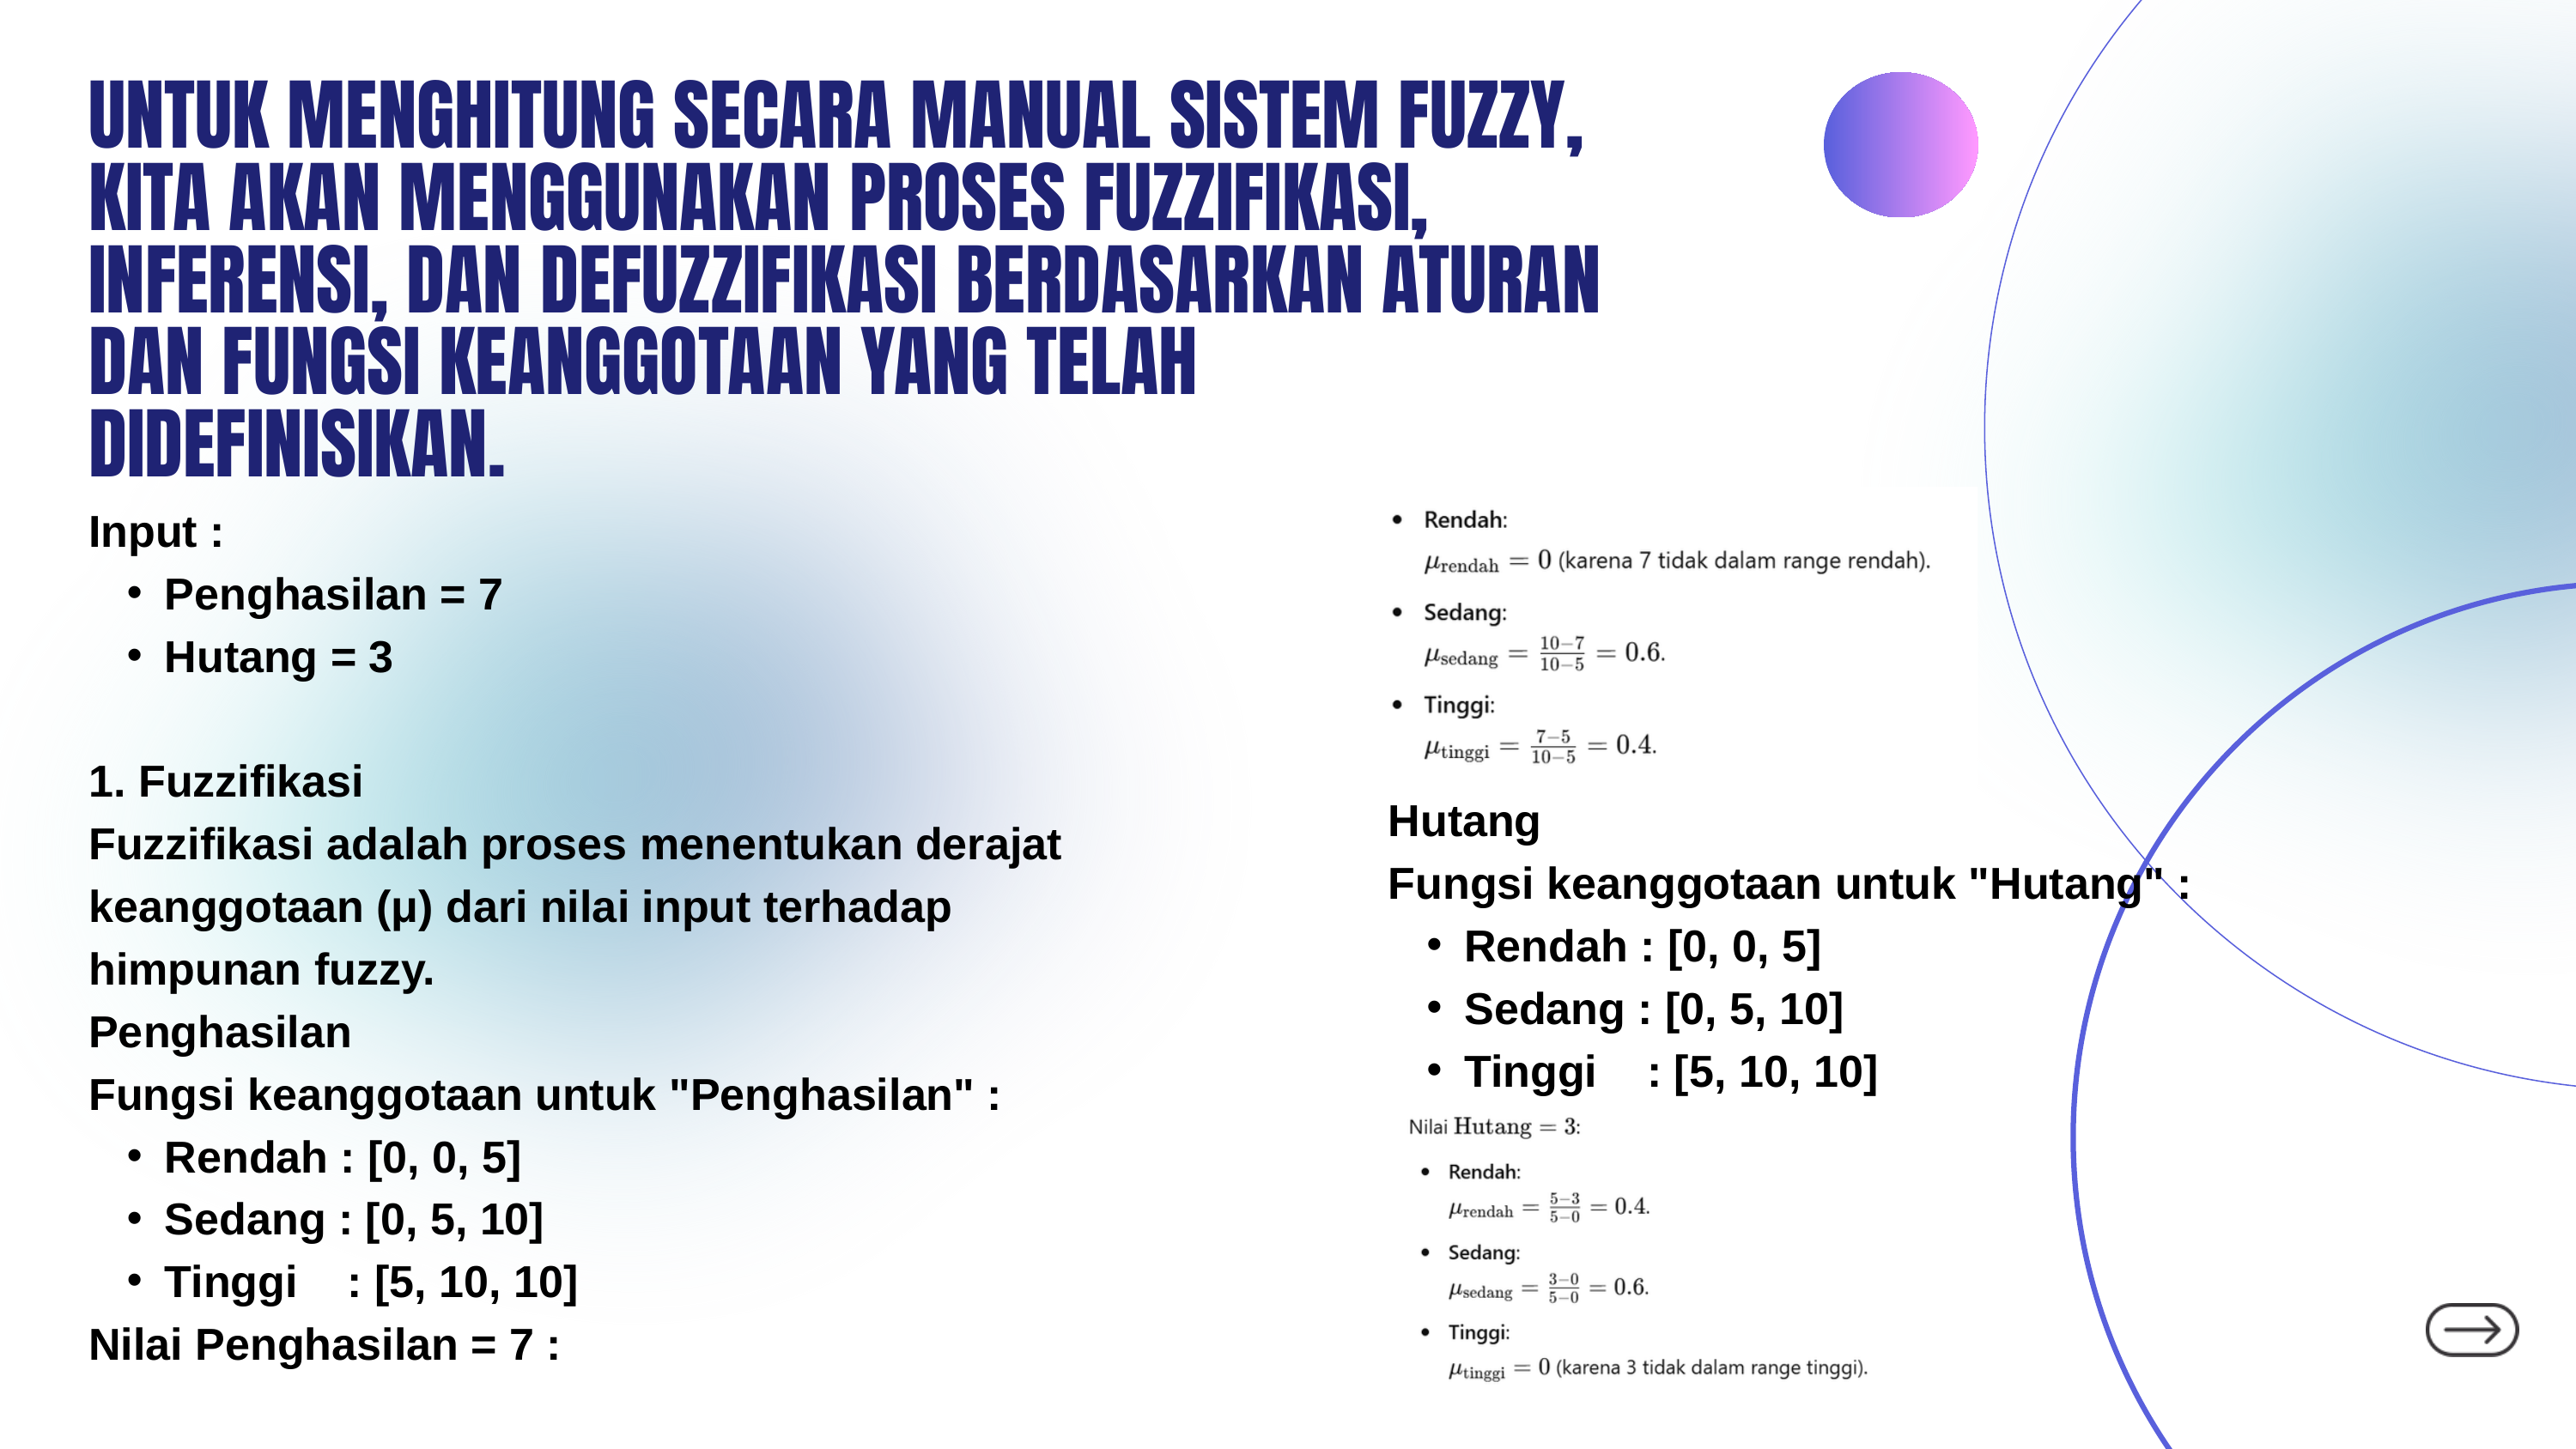

UNTUK MENGHITUNG SECARA MANUAL SISTEM FUZZY, KITA AKAN MENGGUNAKAN PROSES FUZZIFIKASI, INFERENSI, DAN DEFUZZIFIKASI BERDASARKAN ATURAN DAN FUNGSI KEANGGOTAAN YANG TELAH DIDEFINISIKAN.

Input :
Penghasilan = 7
Hutang = 3

1. Fuzzifikasi
Fuzzifikasi adalah proses menentukan derajat keanggotaan (μ) dari nilai input terhadap himpunan fuzzy.
Penghasilan
Fungsi keanggotaan untuk "Penghasilan" :
Rendah : [0, 0, 5]
Sedang : [0, 5, 10]
Tinggi    : [5, 10, 10]
Nilai Penghasilan = 7 :

Hutang
Fungsi keanggotaan untuk "Hutang" :
Rendah : [0, 0, 5]
Sedang : [0, 5, 10]
Tinggi    : [5, 10, 10]